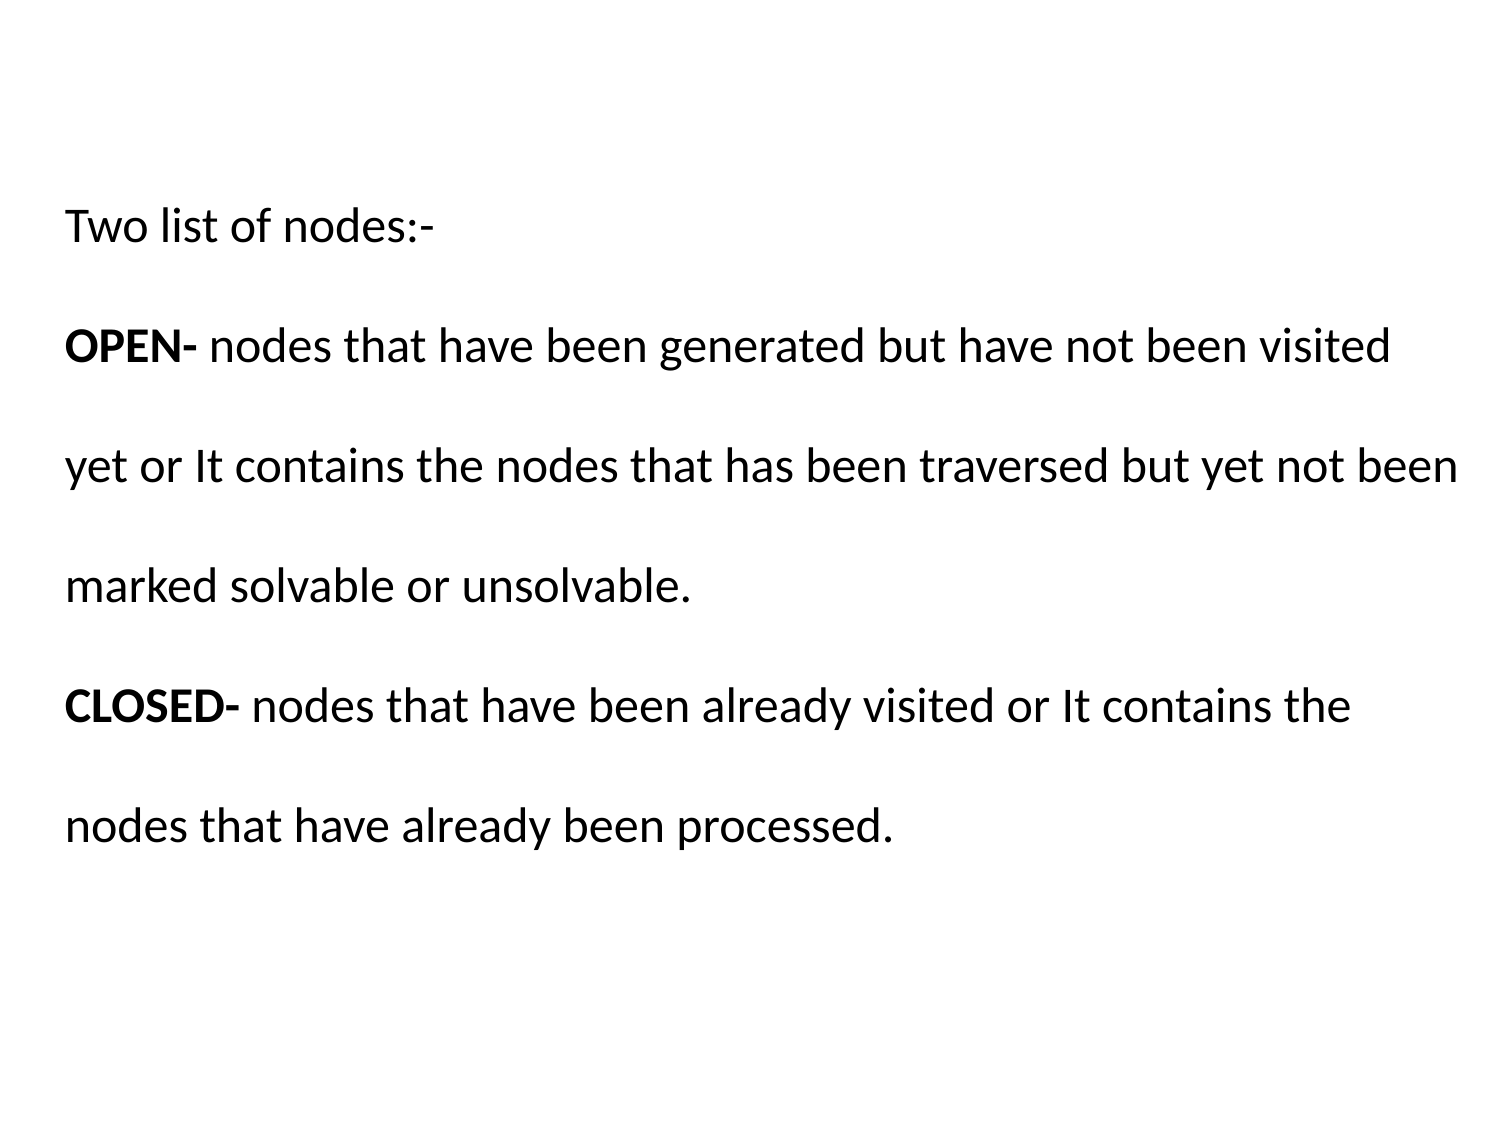

Two list of nodes:-
OPEN- nodes that have been generated but have not been visited yet or It contains the nodes that has been traversed but yet not been marked solvable or unsolvable.
CLOSED- nodes that have been already visited or It contains the nodes that have already been processed.